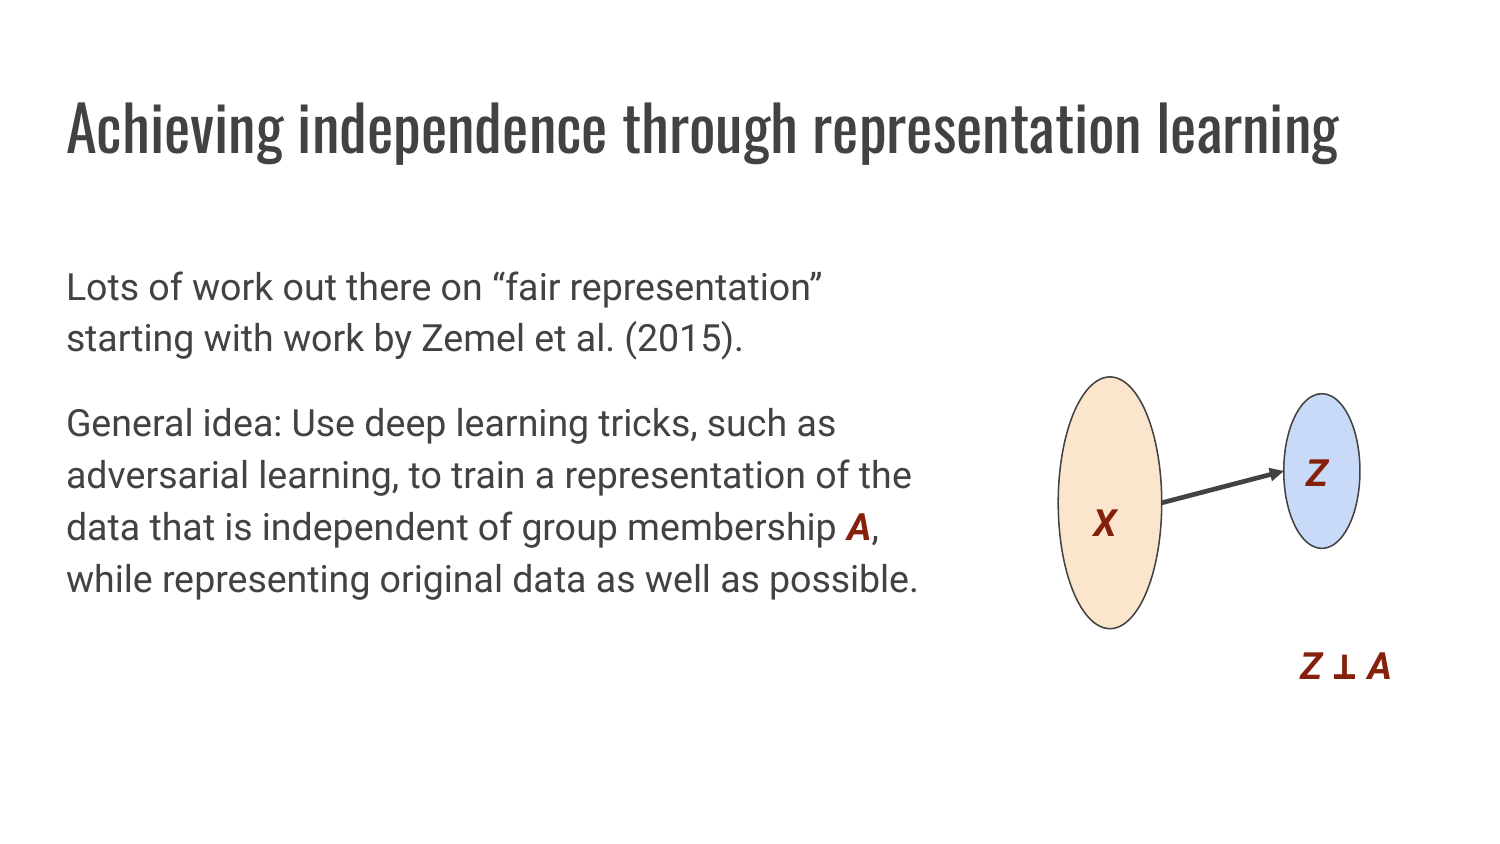

# Achieving independence through representation learning
Lots of work out there on “fair representation” starting with work by Zemel et al. (2015).
General idea: Use deep learning tricks, such as adversarial learning, to train a representation of the data that is independent of group membership A, while representing original data as well as possible.

Z
X
Z ⟂ A